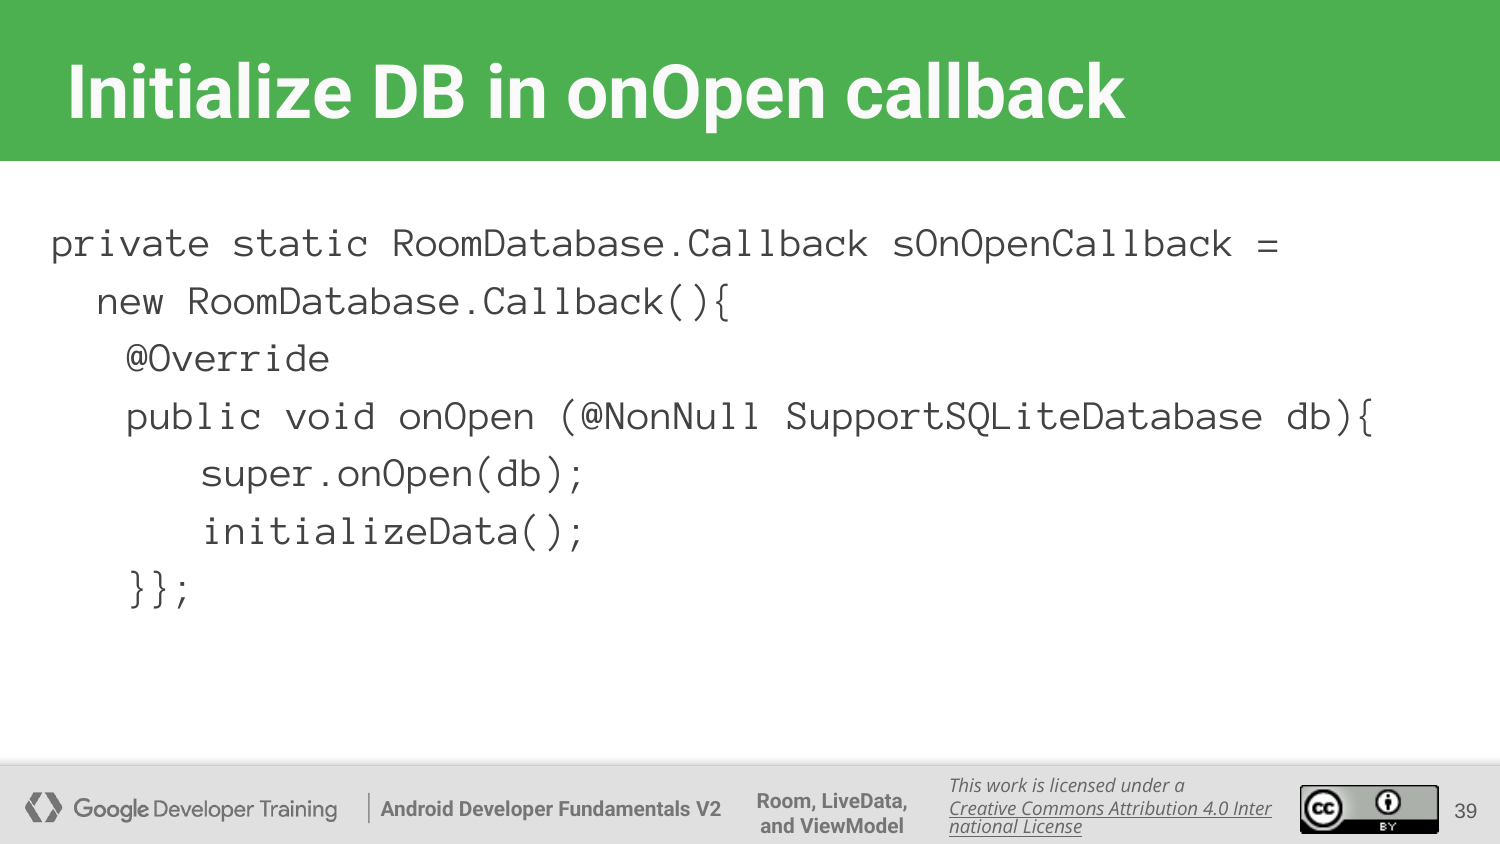

# Initialize DB in onOpen callback

private static RoomDatabase.Callback sOnOpenCallback =
  new RoomDatabase.Callback(){
@Override
public void onOpen (@NonNull SupportSQLiteDatabase db){
super.onOpen(db);
initializeData();
}};

39